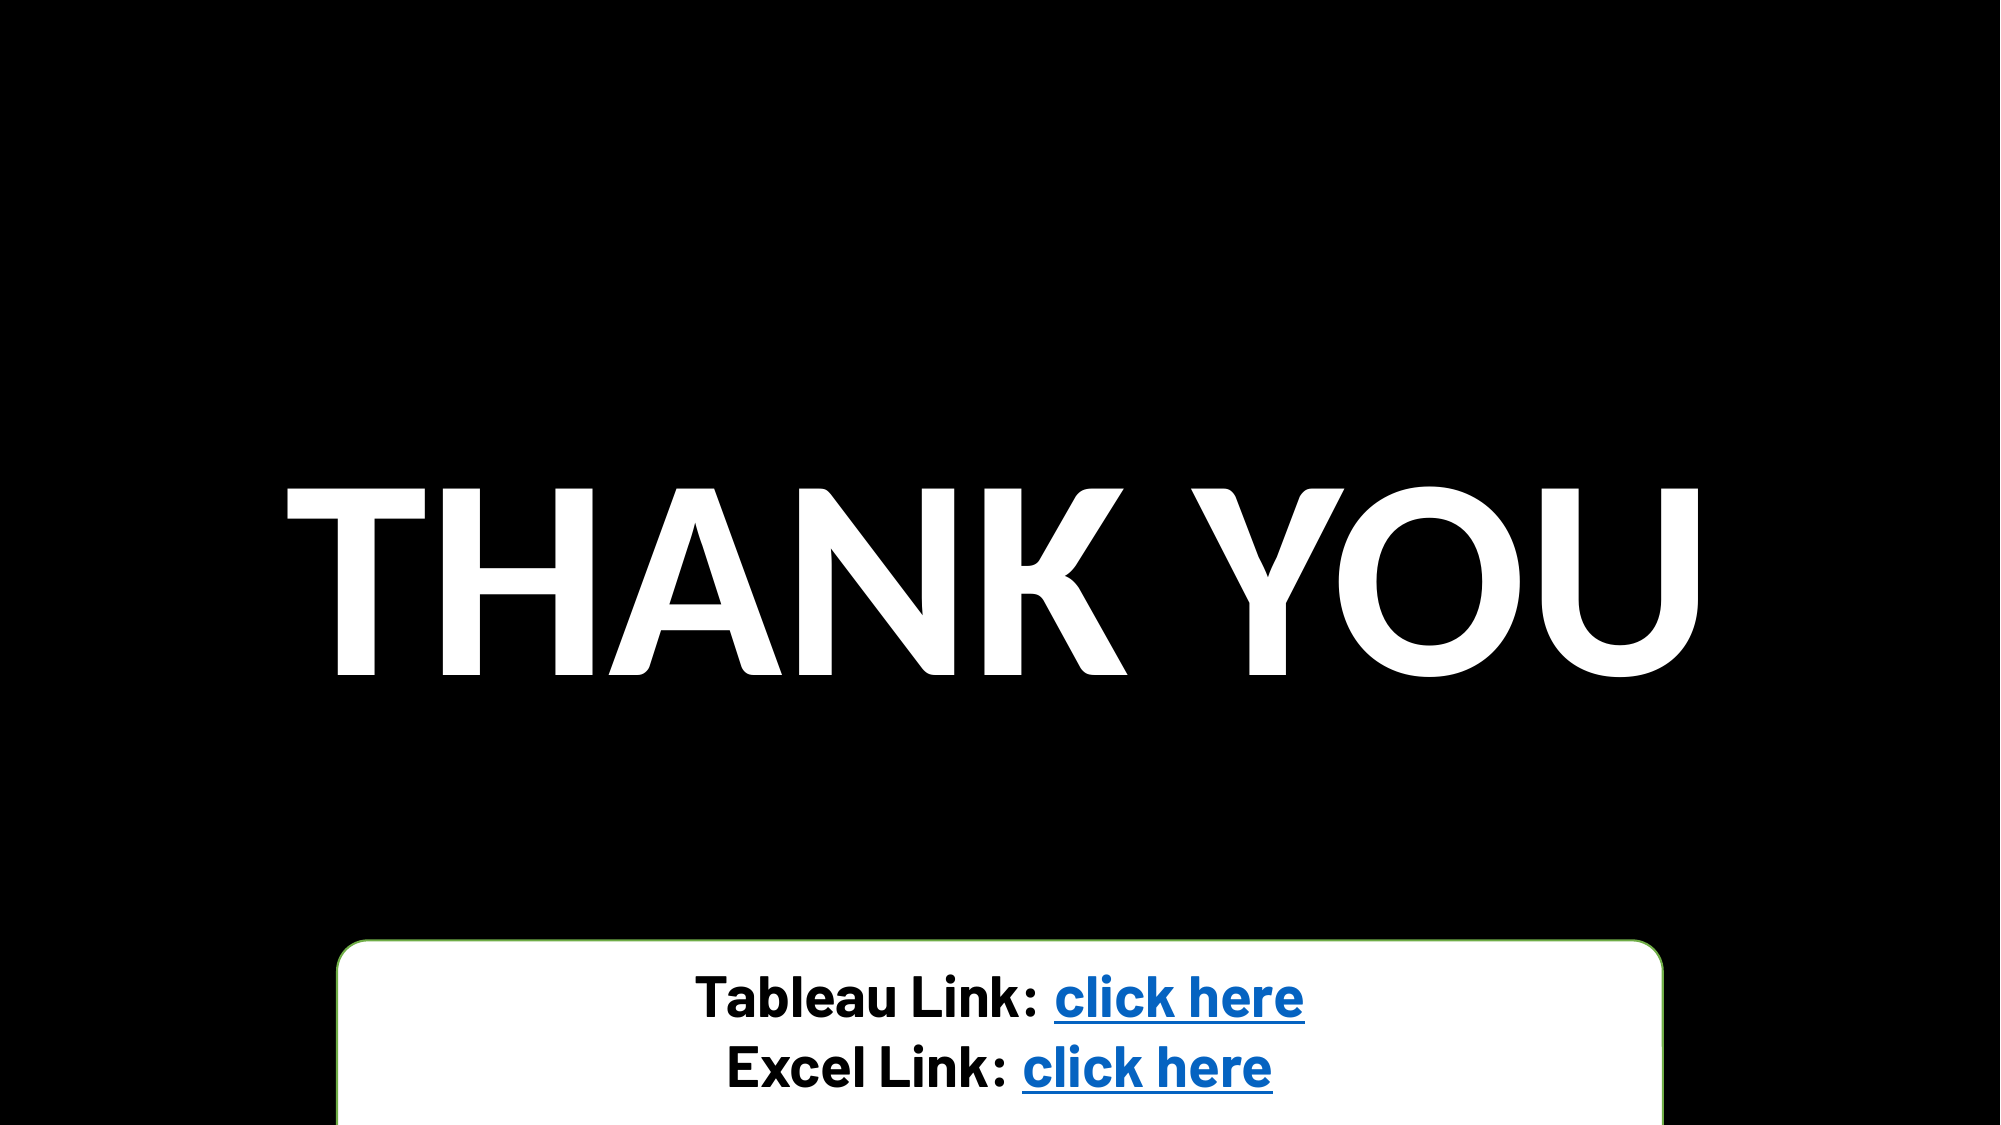

THANK YOU
Tableau Link: click here
Excel Link: click here